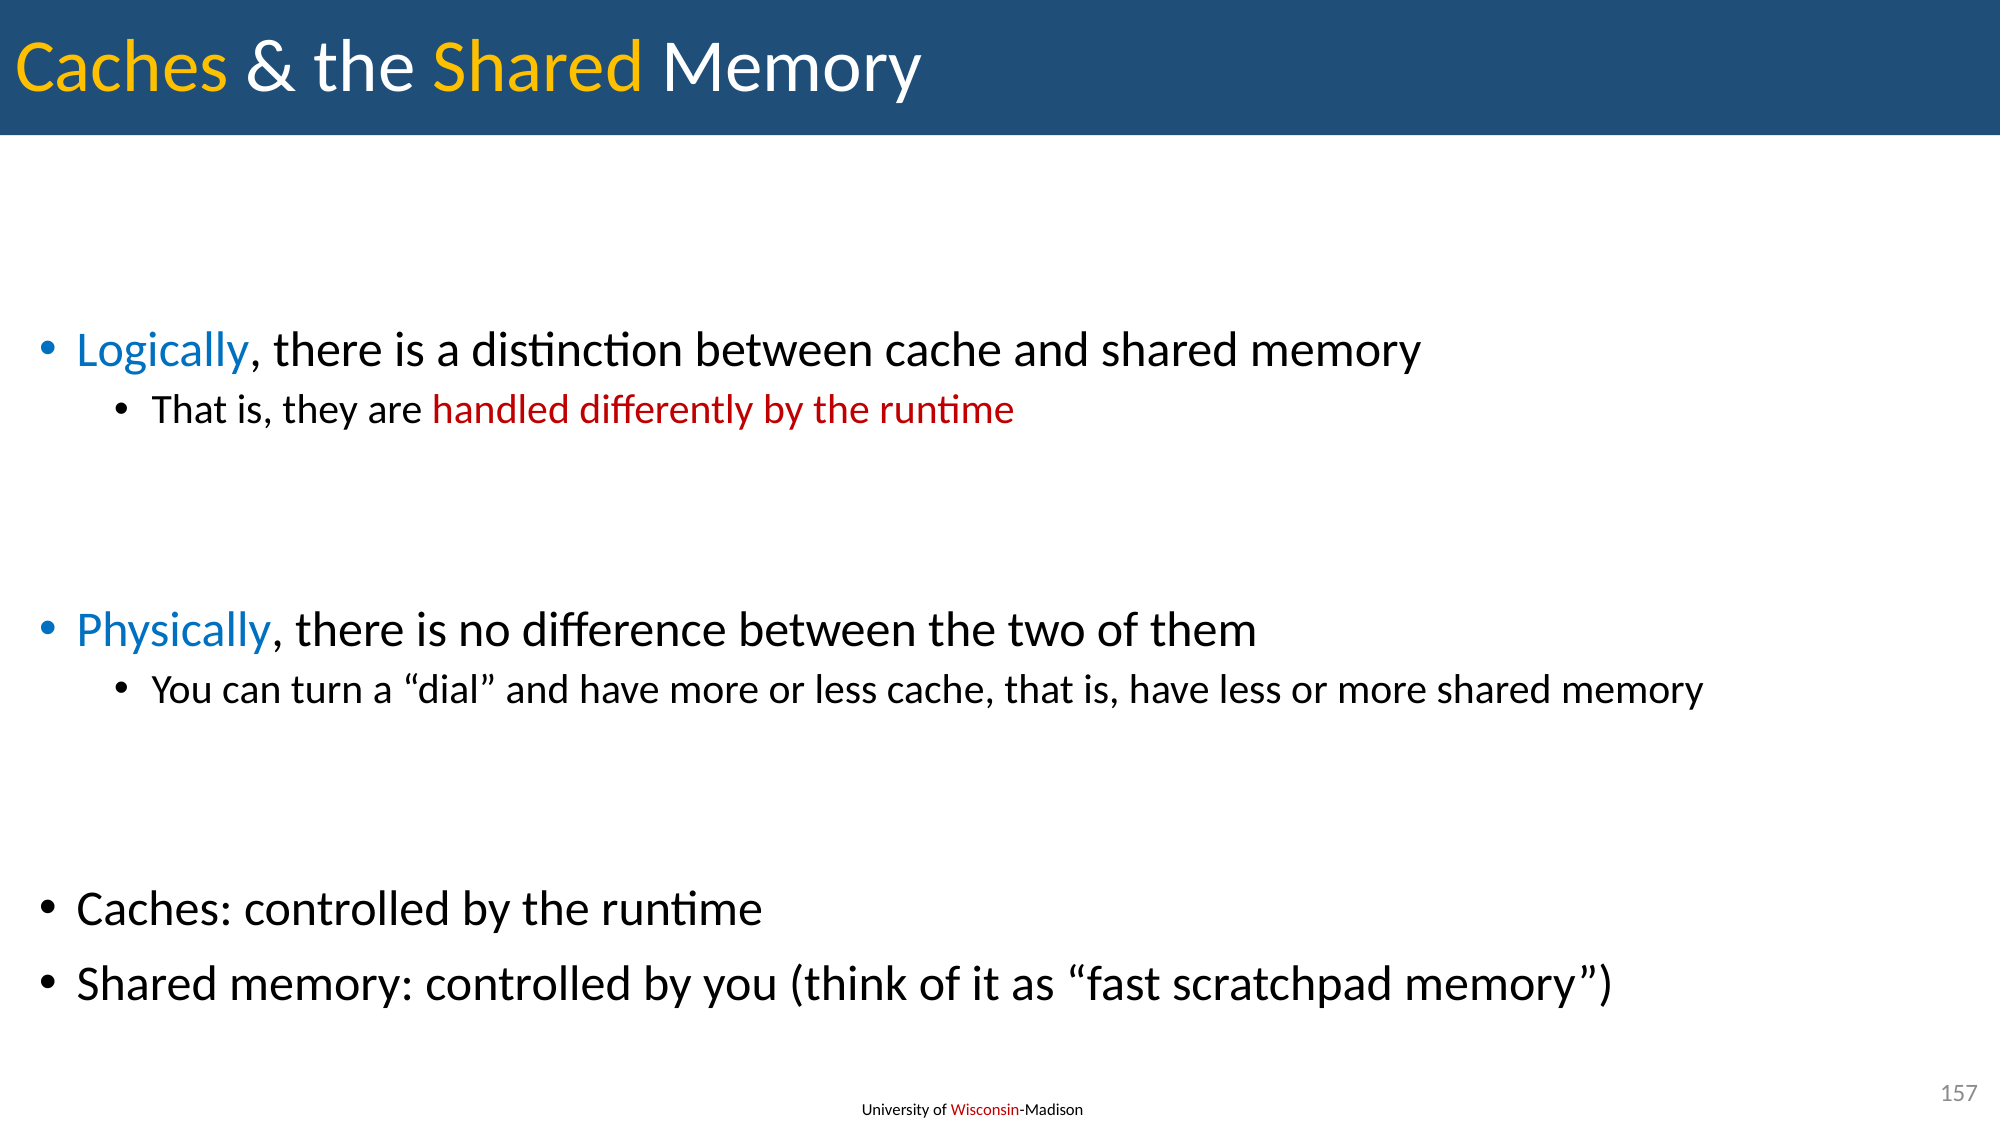

# Caches & the Shared Memory

Logically, there is a distinction between cache and shared memory
That is, they are handled differently by the runtime

Physically, there is no difference between the two of them
You can turn a “dial” and have more or less cache, that is, have less or more shared memory

Caches: controlled by the runtime
Shared memory: controlled by you (think of it as “fast scratchpad memory”)
157